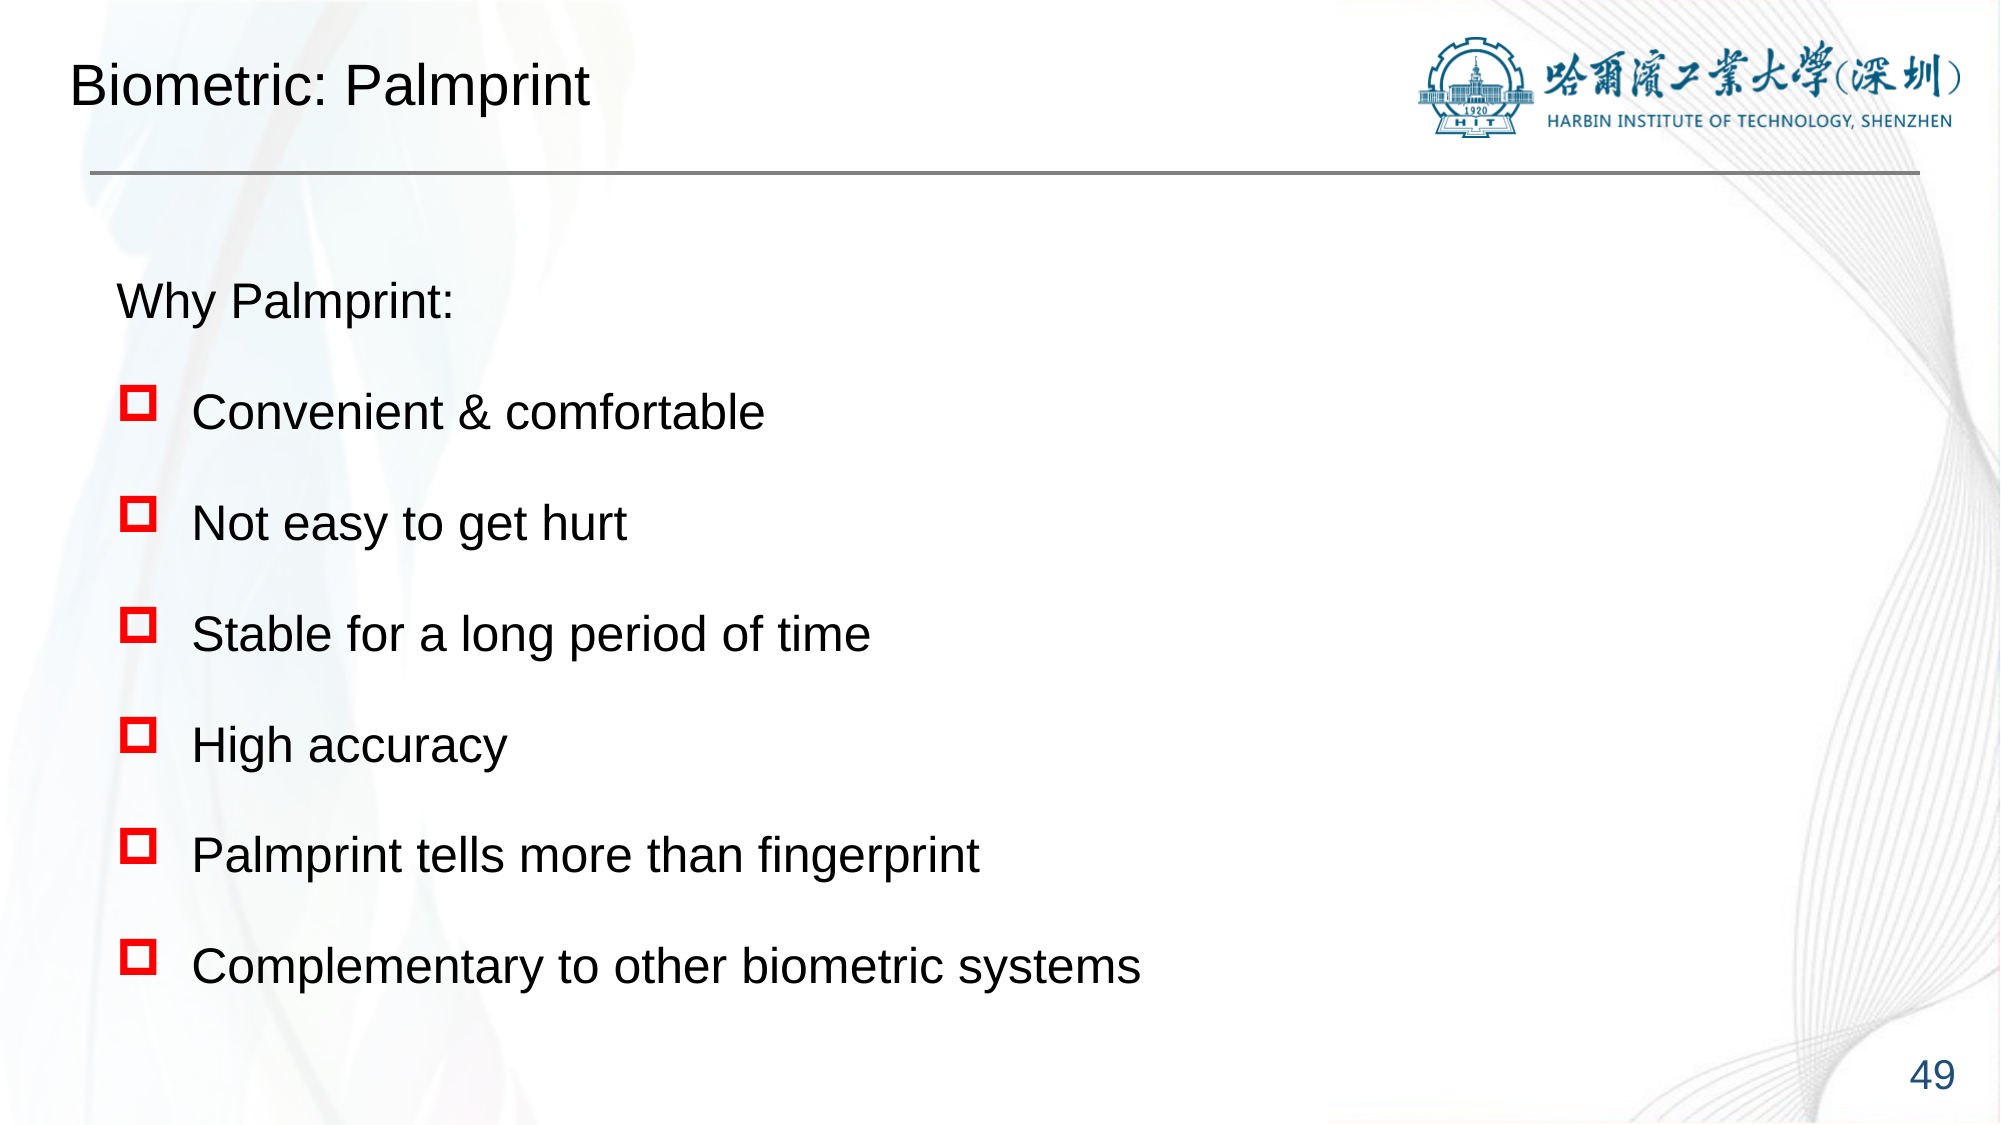

# Biometric: Palmprint

Why Palmprint:
Convenient & comfortable
Not easy to get hurt
Stable for a long period of time
High accuracy
Palmprint tells more than fingerprint
Complementary to other biometric systems
49